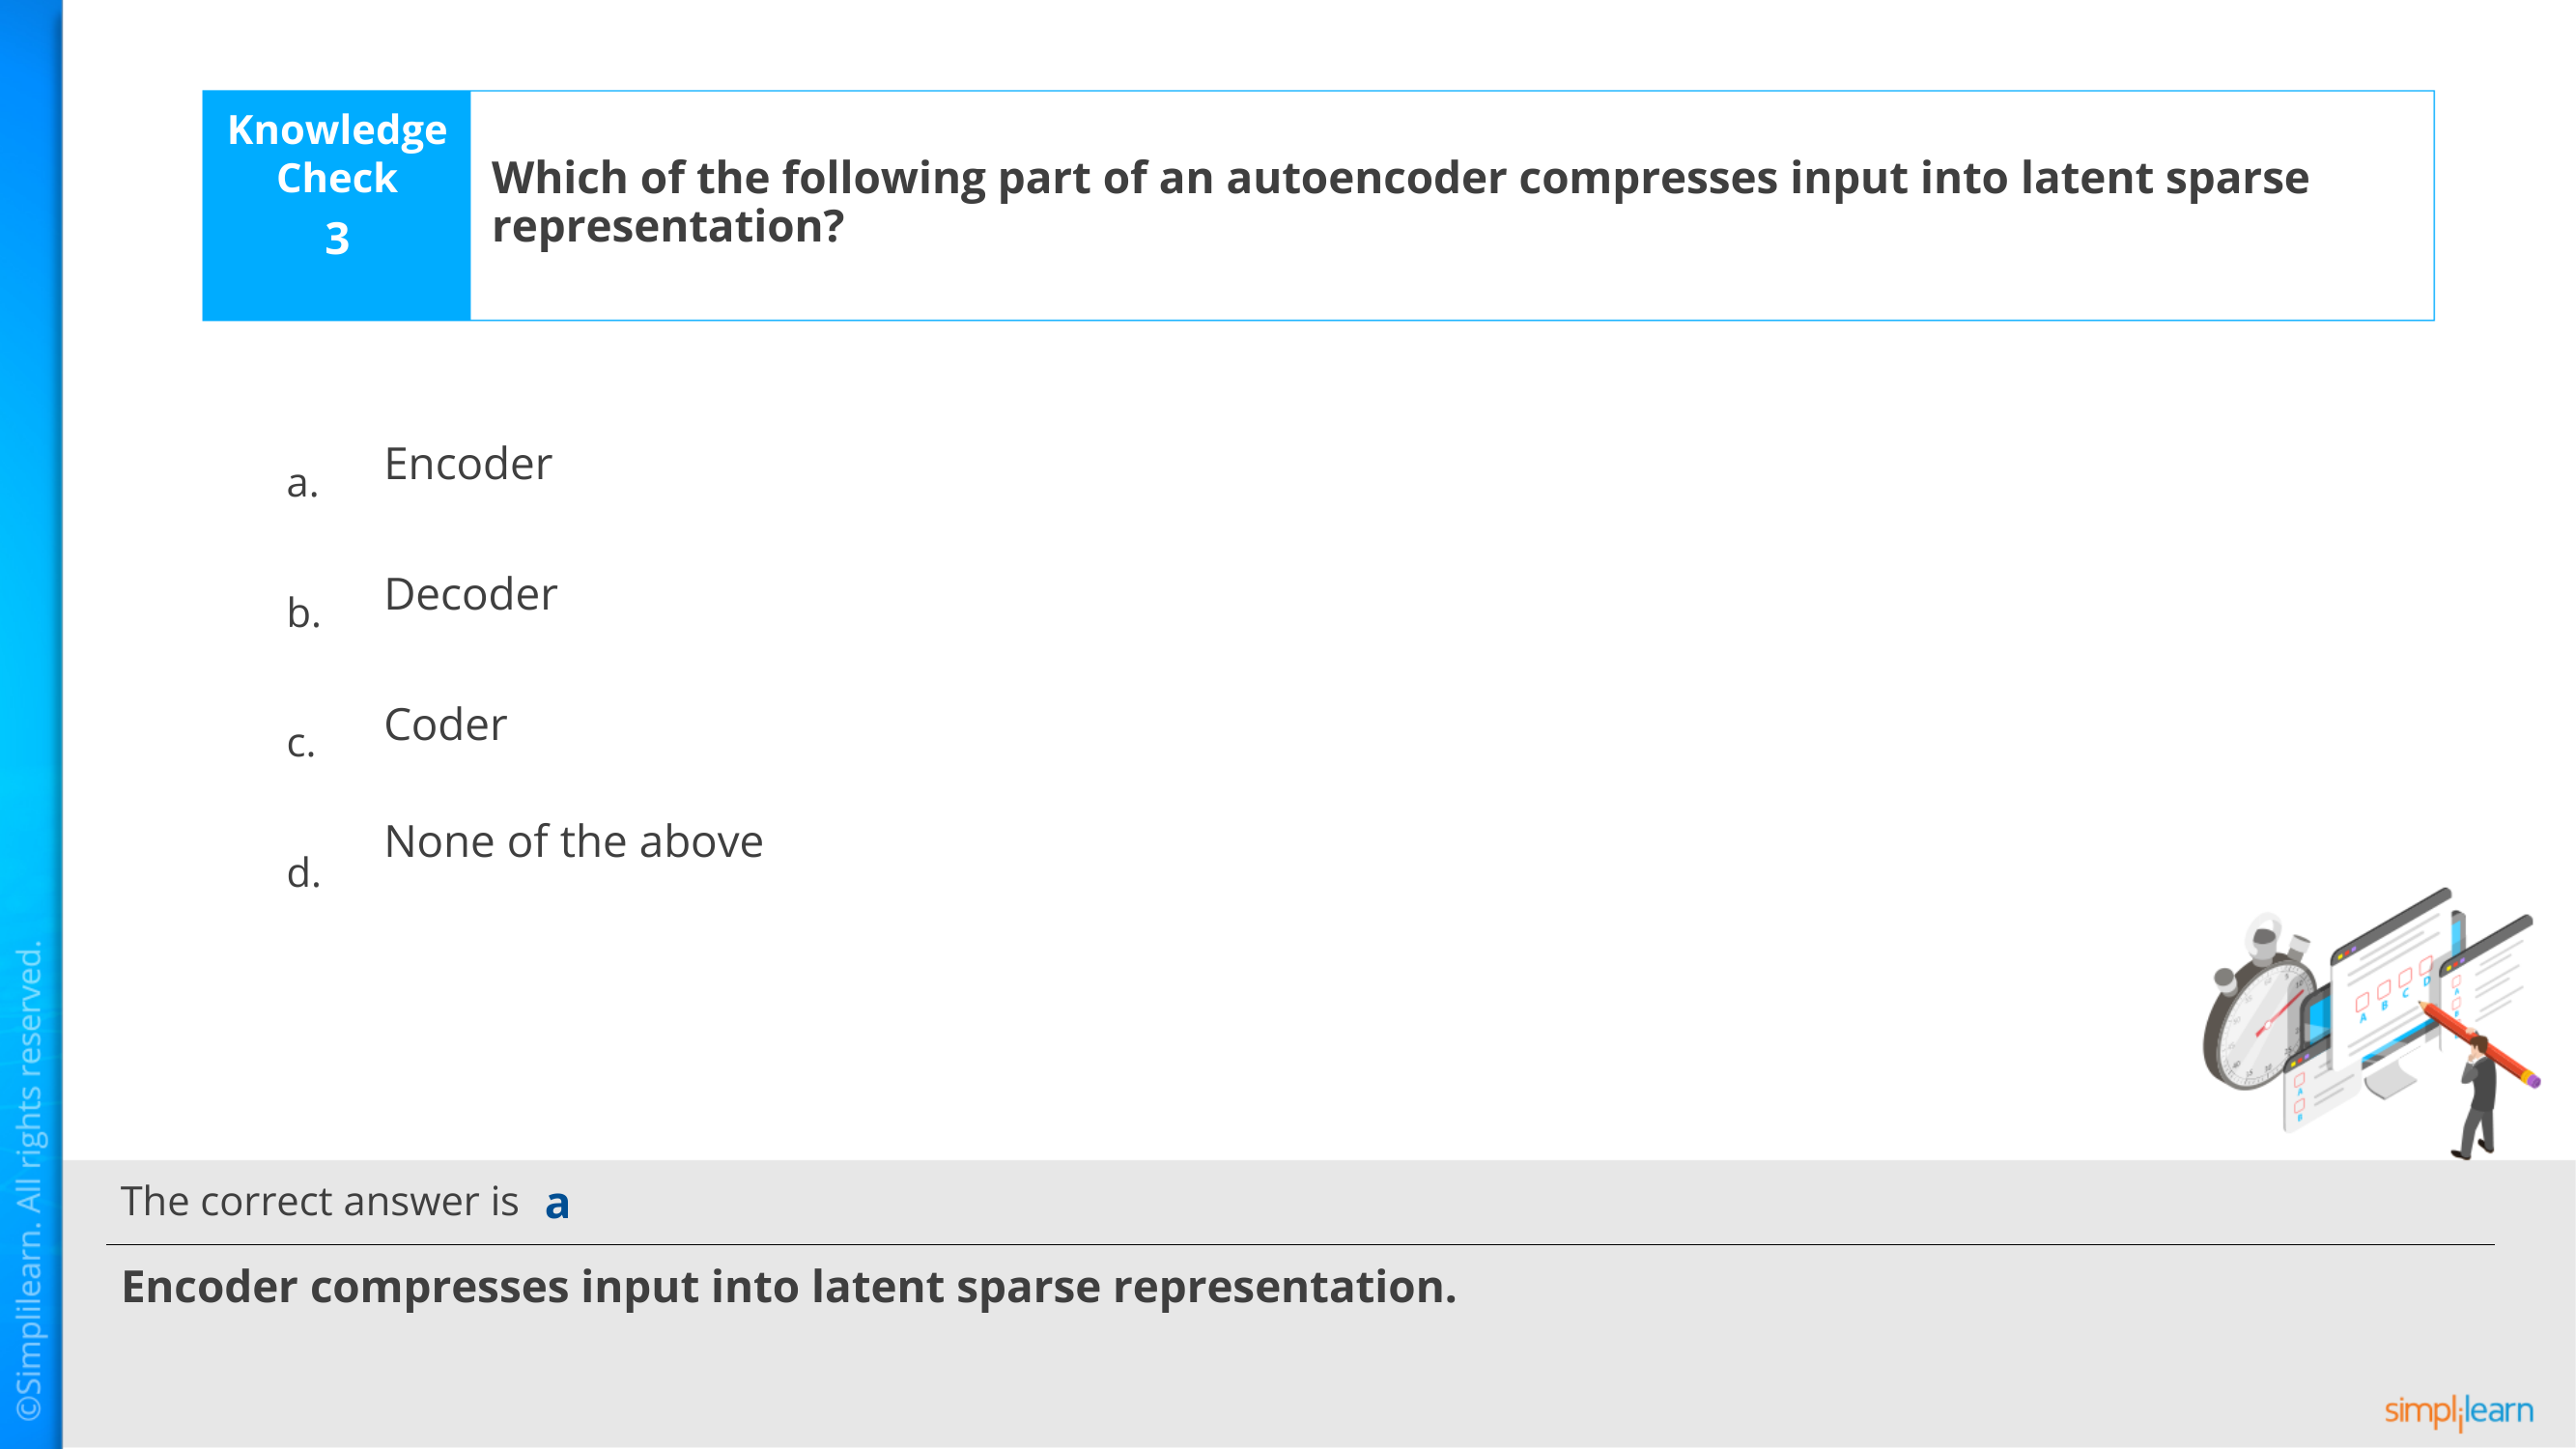

Which of the following part of an autoencoder compresses input into latent sparse representation?
3
Encoder

Decoder

Coder

None of the above

a
Encoder compresses input into latent sparse representation.